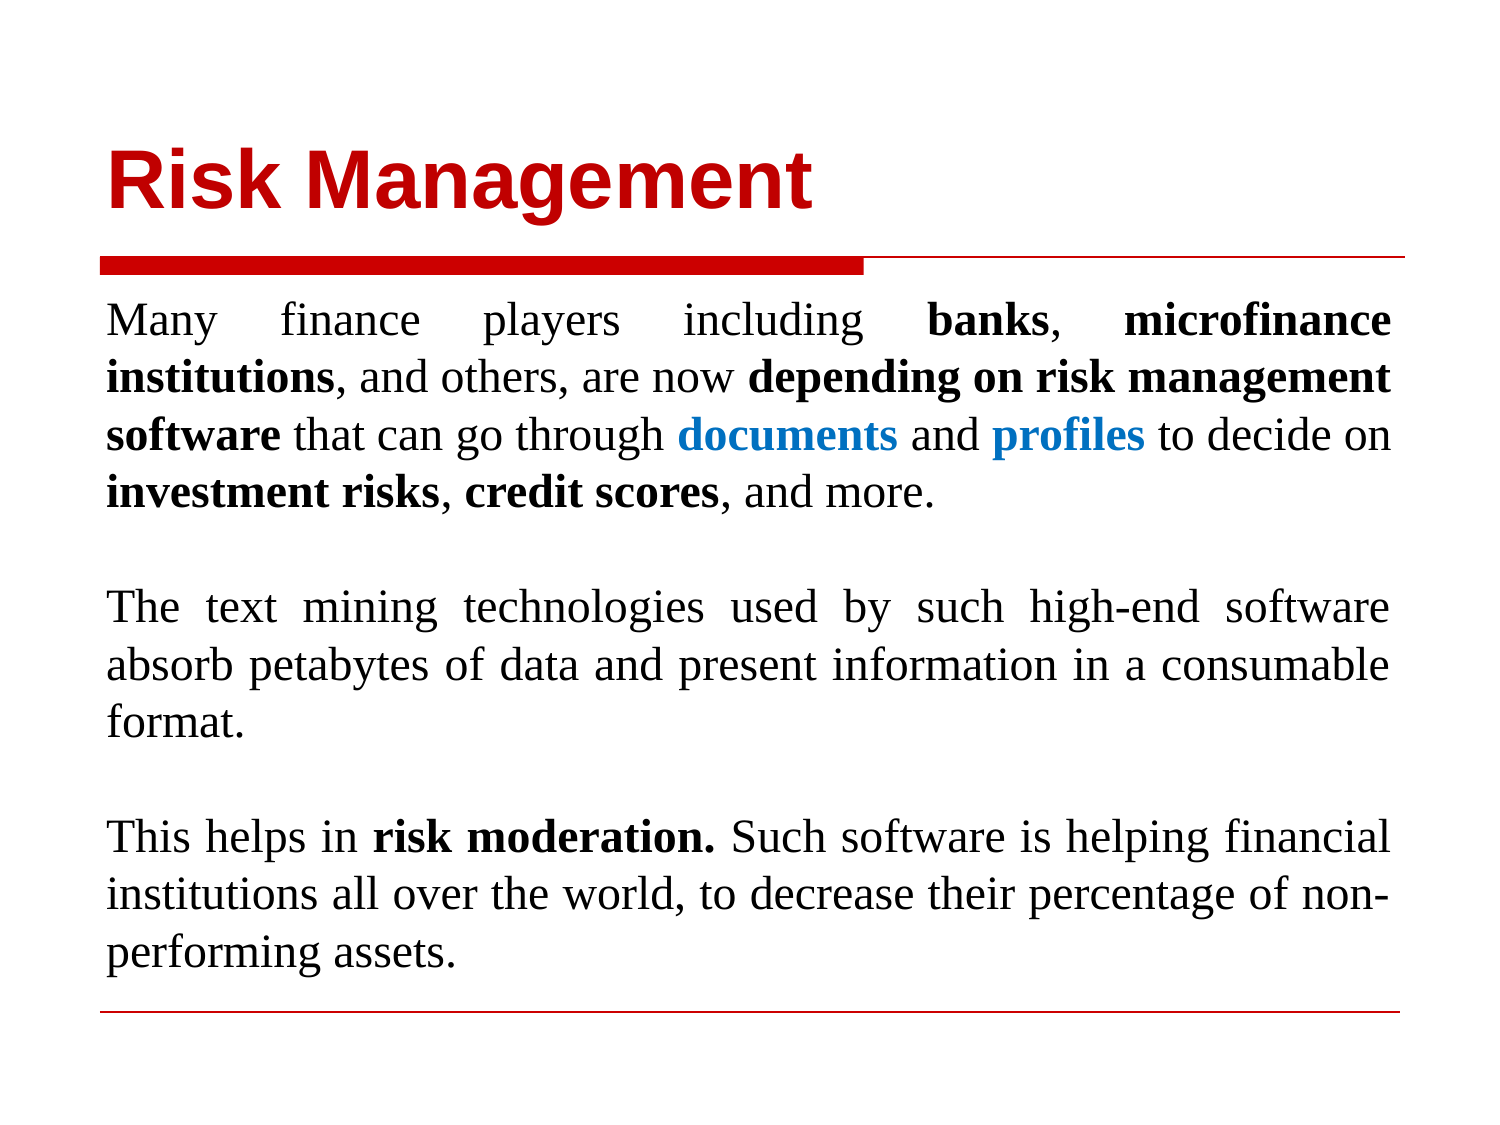

# Risk Management
Many finance players including banks, microfinance institutions, and others, are now depending on risk management software that can go through documents and profiles to decide on investment risks, credit scores, and more.

The text mining technologies used by such high-end software absorb petabytes of data and present information in a consumable format.

This helps in risk moderation. Such software is helping financial institutions all over the world, to decrease their percentage of non-performing assets.